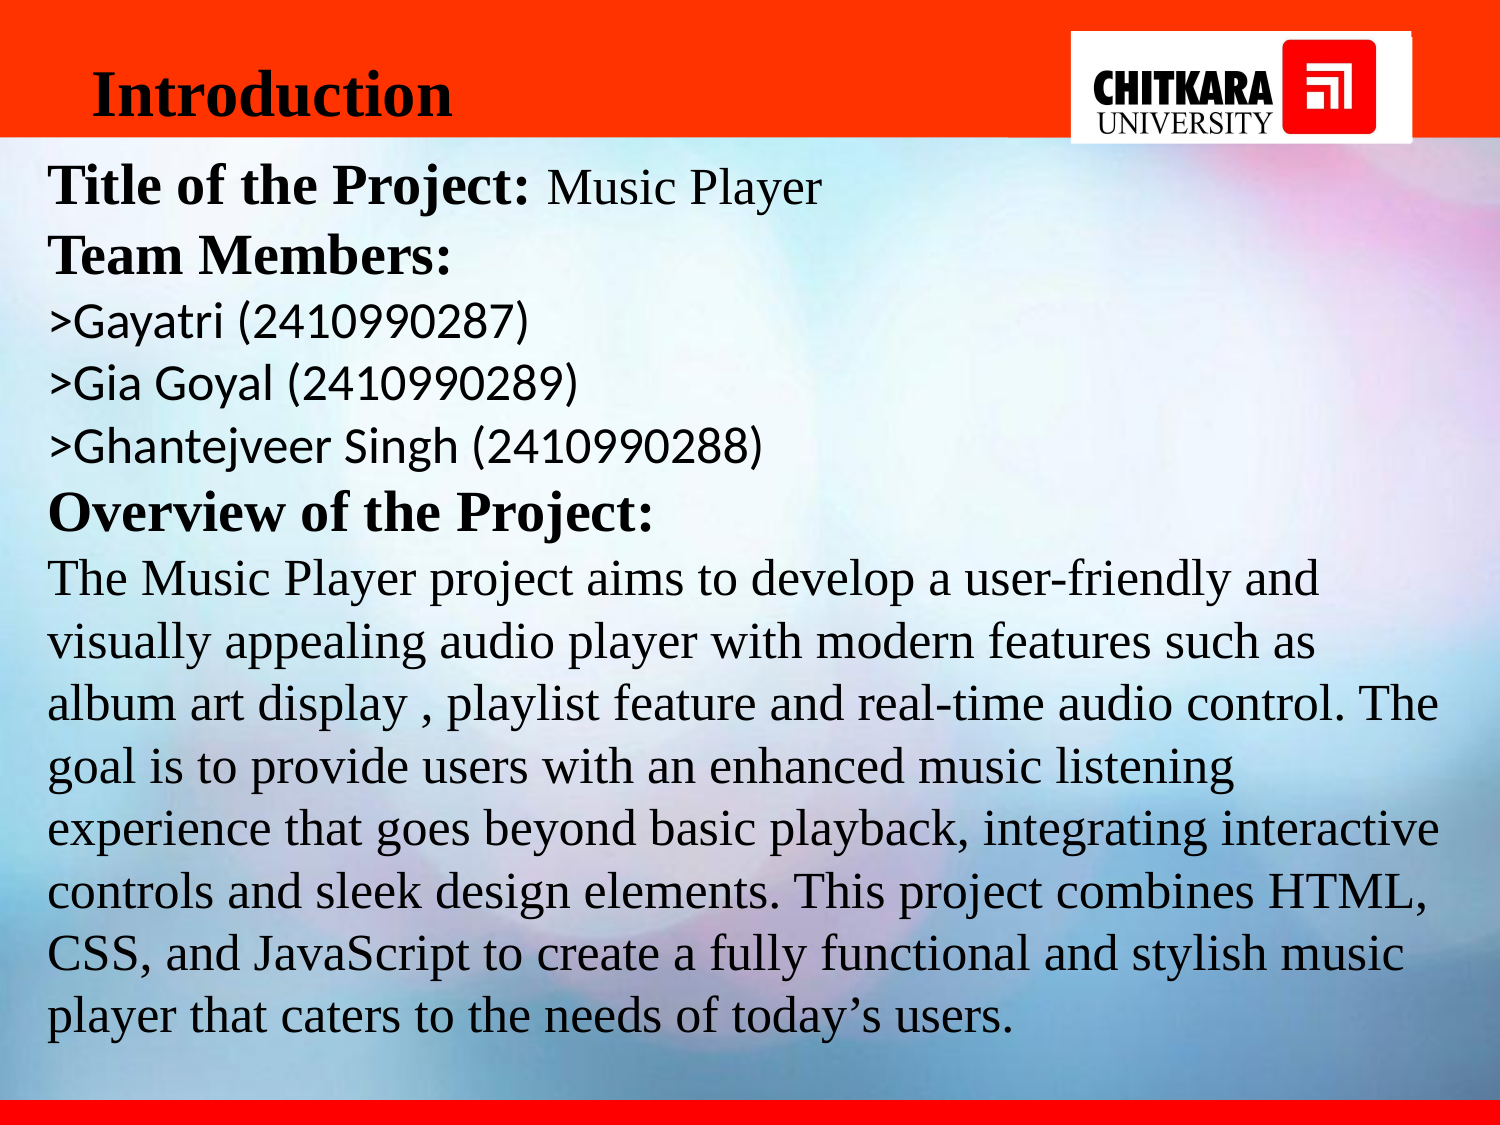

Introduction
Title of the Project: Music Player
Team Members:
>Gayatri (2410990287)
>Gia Goyal (2410990289)
>Ghantejveer Singh (2410990288)
Overview of the Project:
The Music Player project aims to develop a user-friendly and visually appealing audio player with modern features such as album art display , playlist feature and real-time audio control. The goal is to provide users with an enhanced music listening experience that goes beyond basic playback, integrating interactive controls and sleek design elements. This project combines HTML, CSS, and JavaScript to create a fully functional and stylish music player that caters to the needs of today’s users.